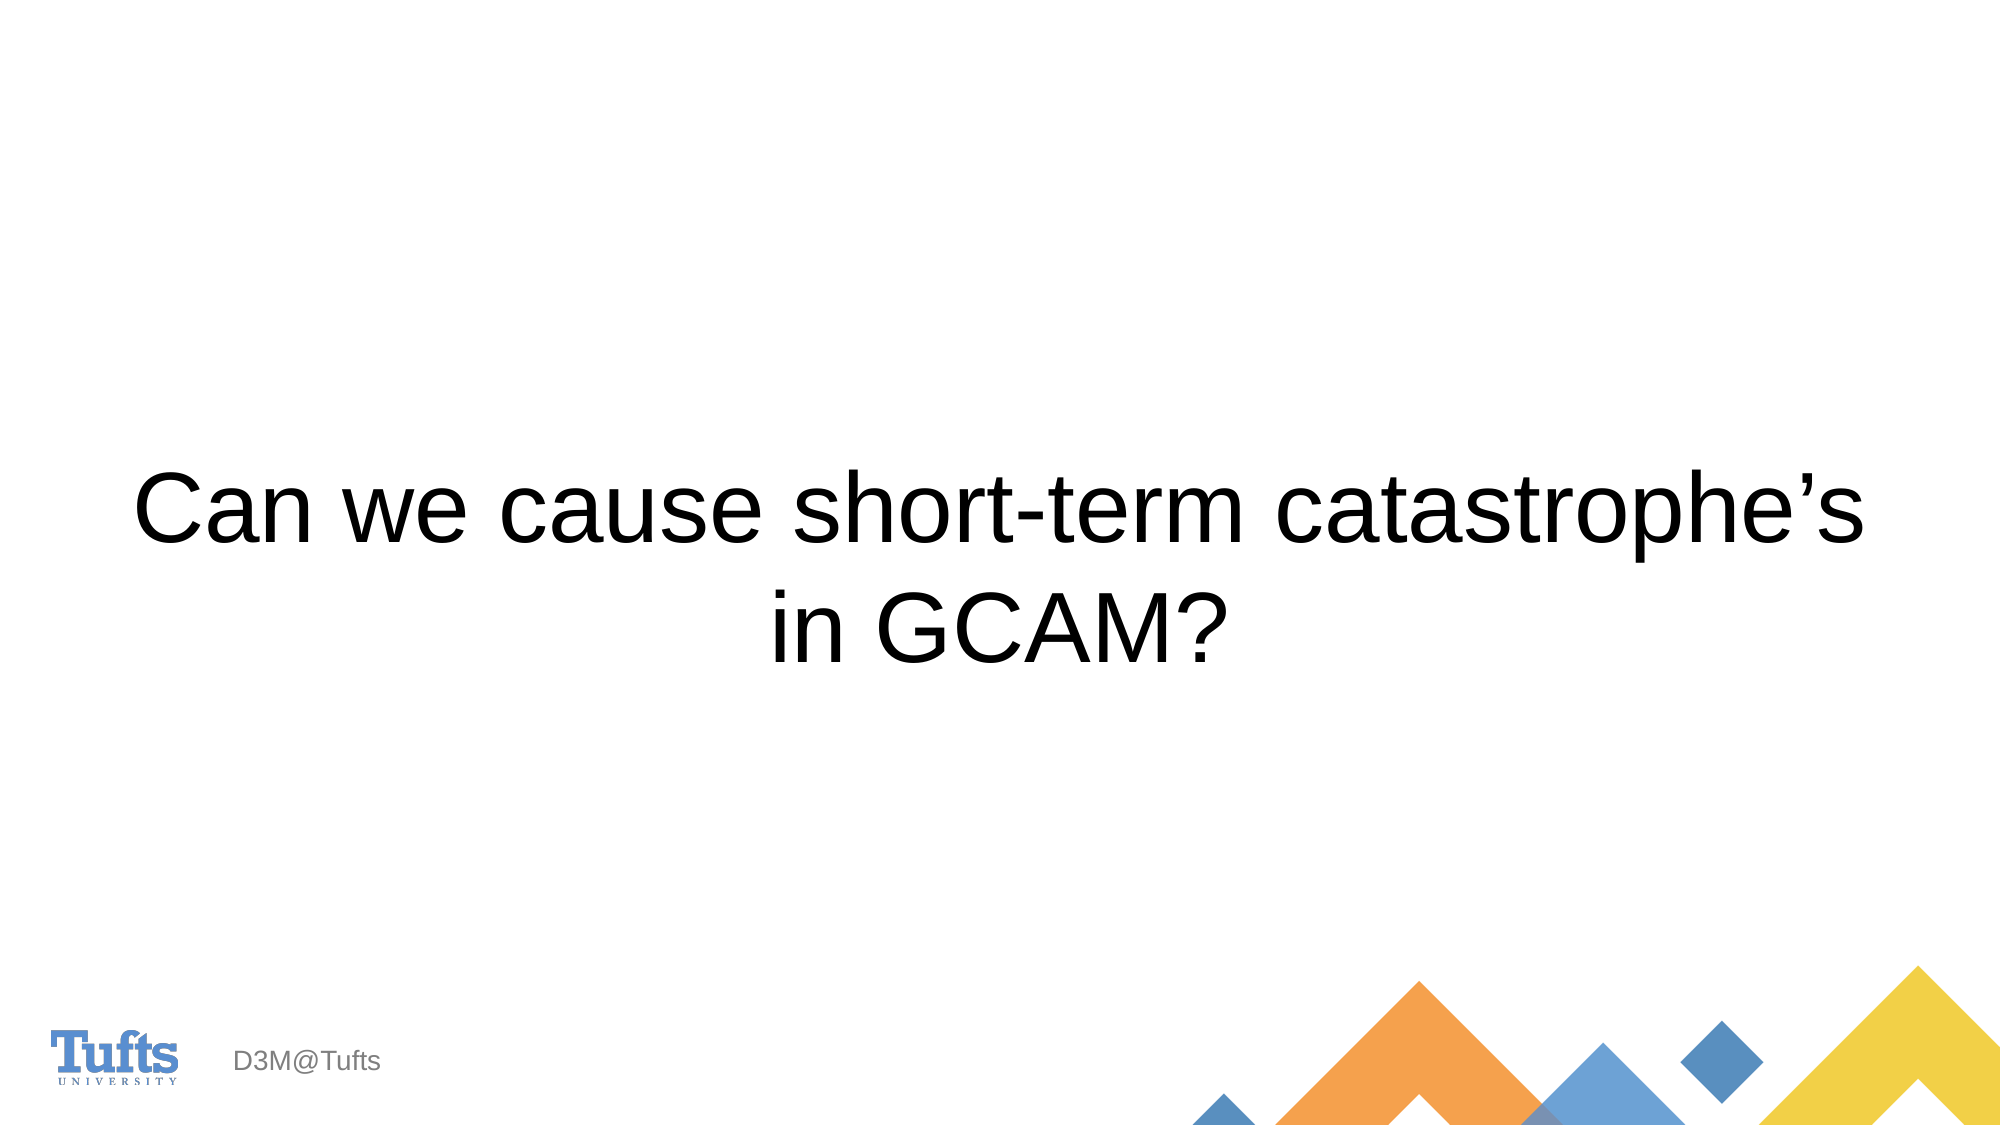

# Can we cause short-term catastrophe’s in GCAM?